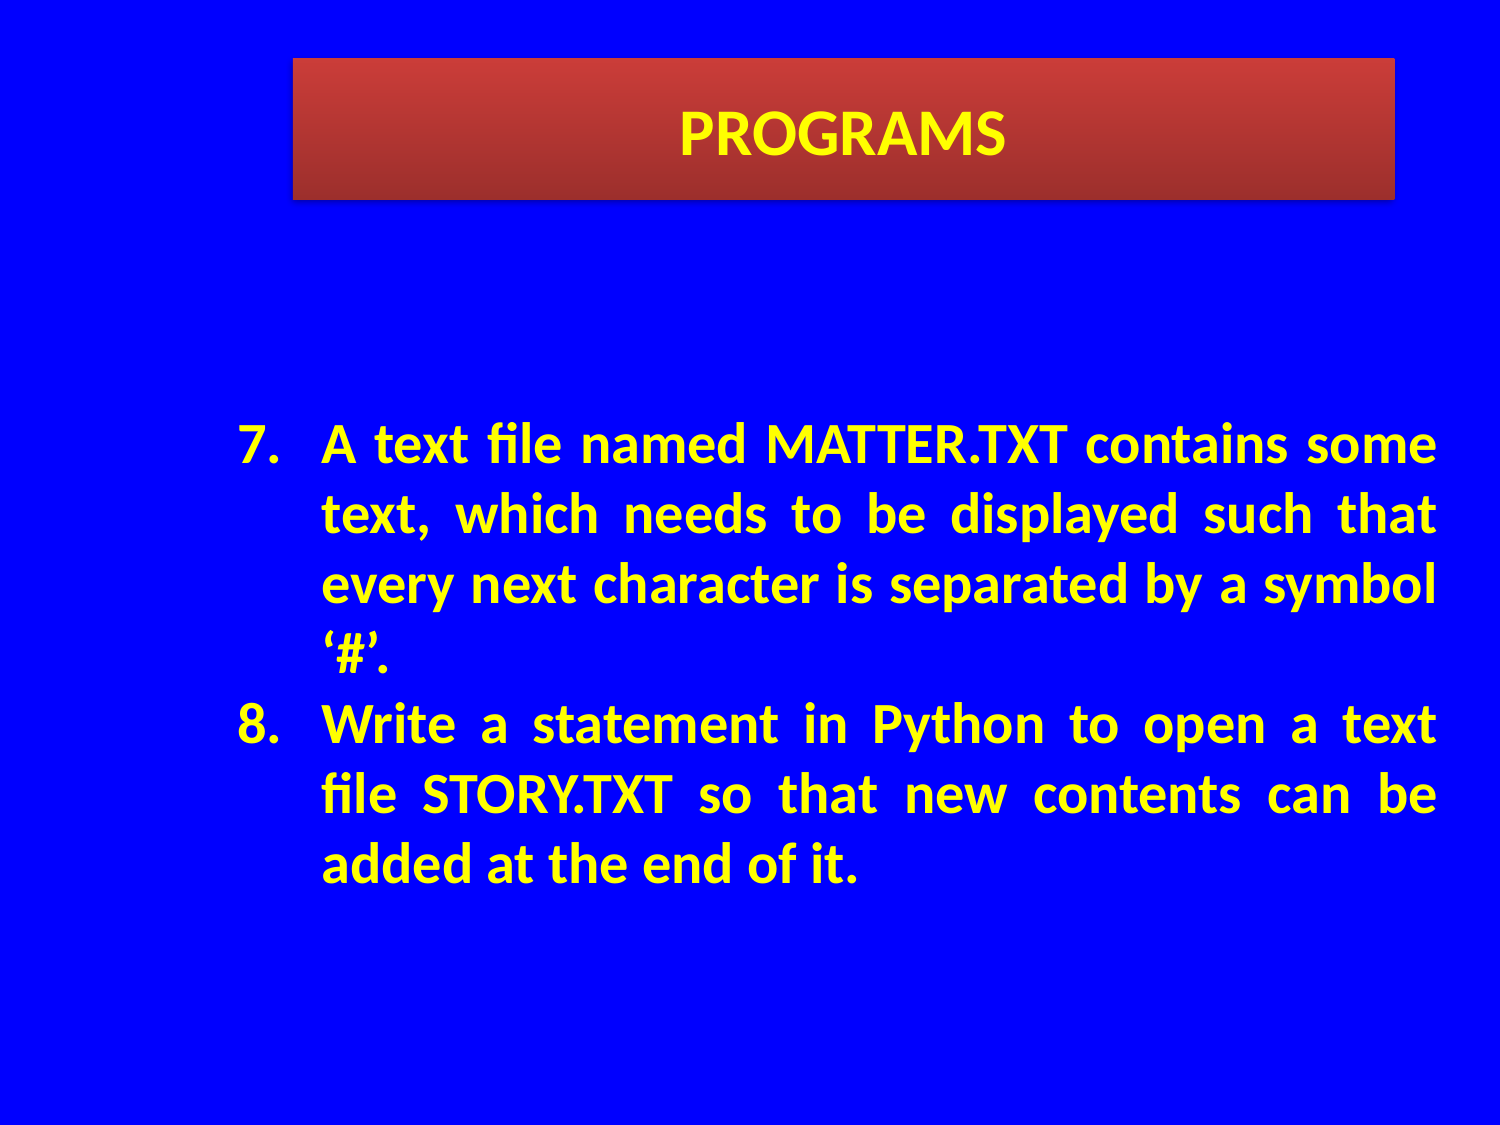

PROGRAMS

A text file named MATTER.TXT contains some text, which needs to be displayed such that every next character is separated by a symbol ‘#’.
Write a statement in Python to open a text file STORY.TXT so that new contents can be added at the end of it.